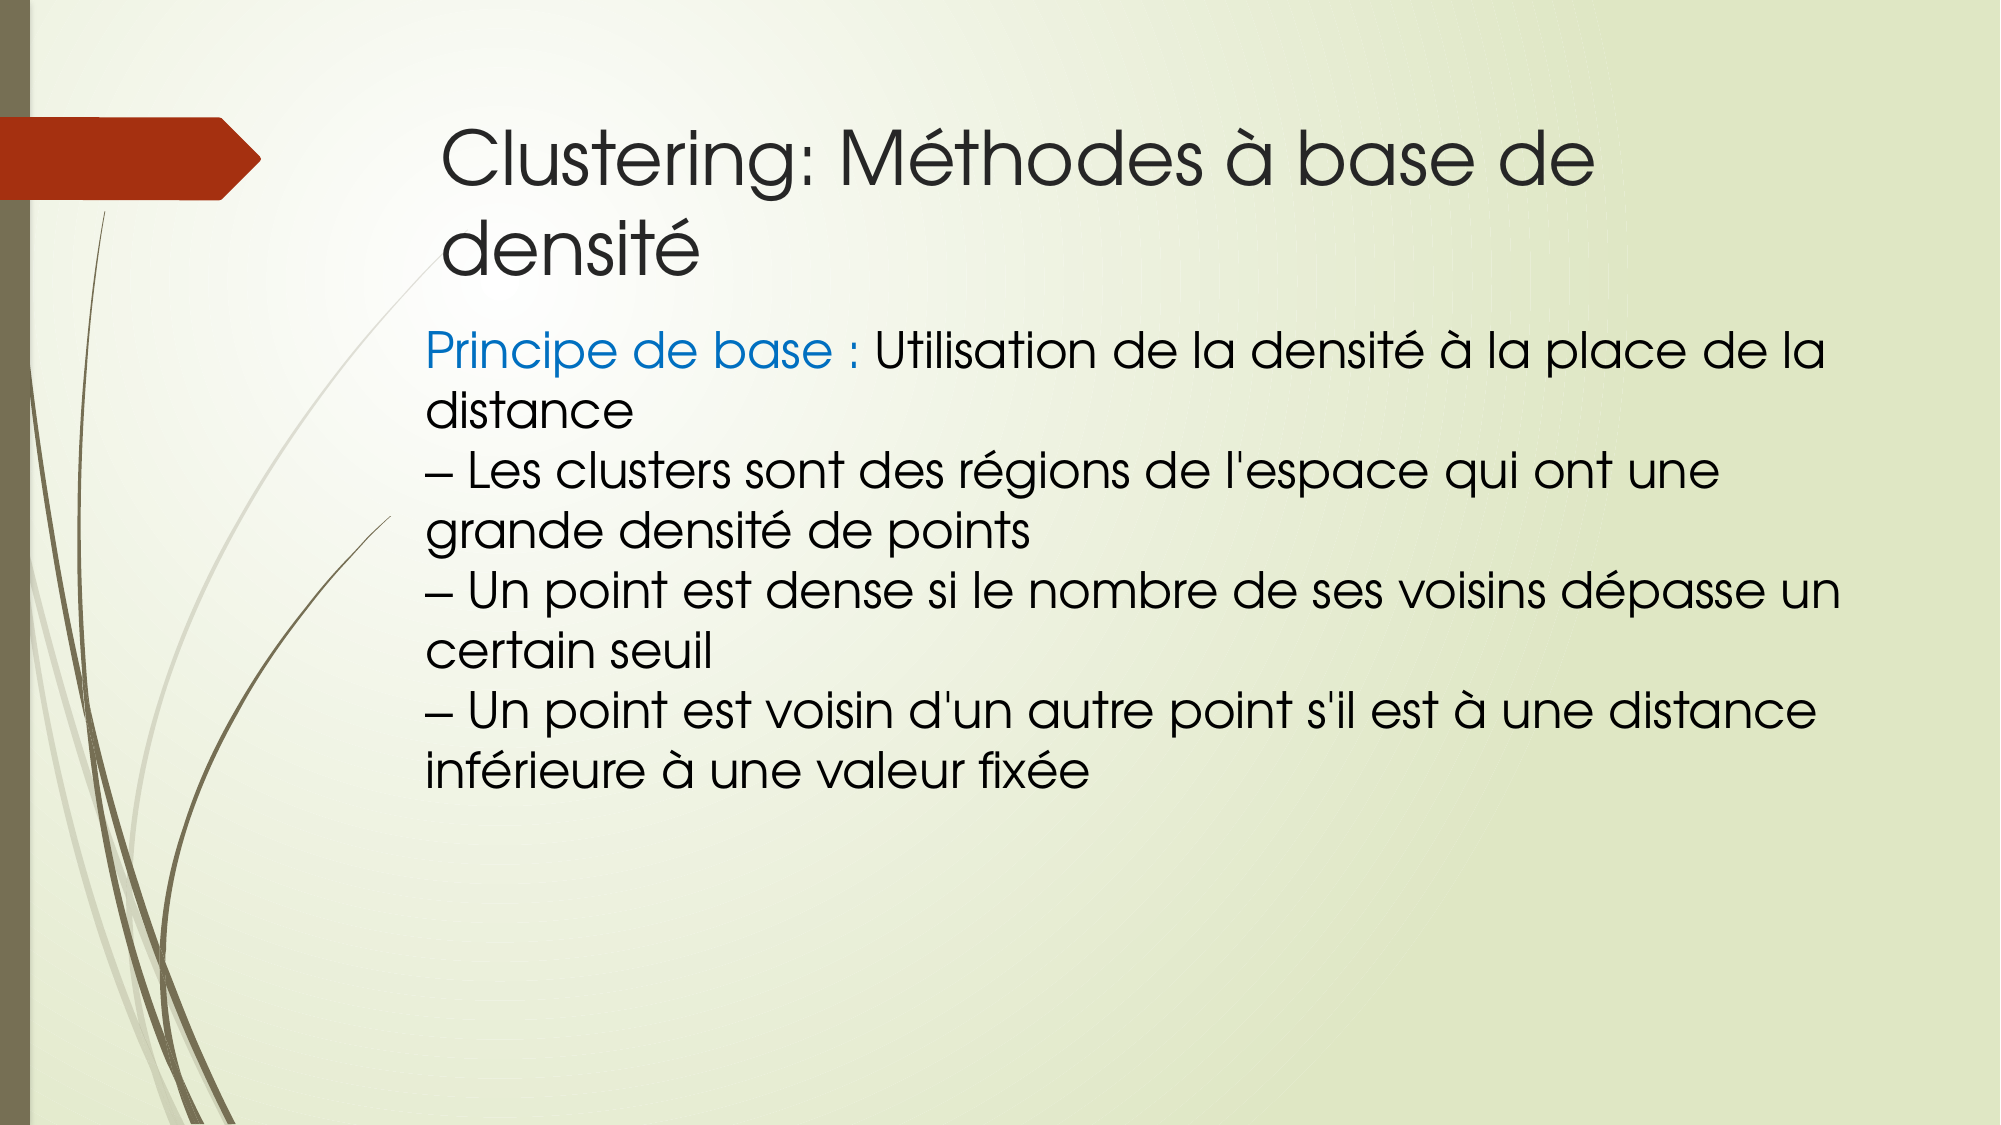

# Clustering: Méthodes à base de densité
Principe de base : Utilisation de la densité à la place de la distance
– Les clusters sont des régions de l'espace qui ont une grande densité de points
– Un point est dense si le nombre de ses voisins dépasse un certain seuil
– Un point est voisin d'un autre point s'il est à une distance inférieure à une valeur fixée